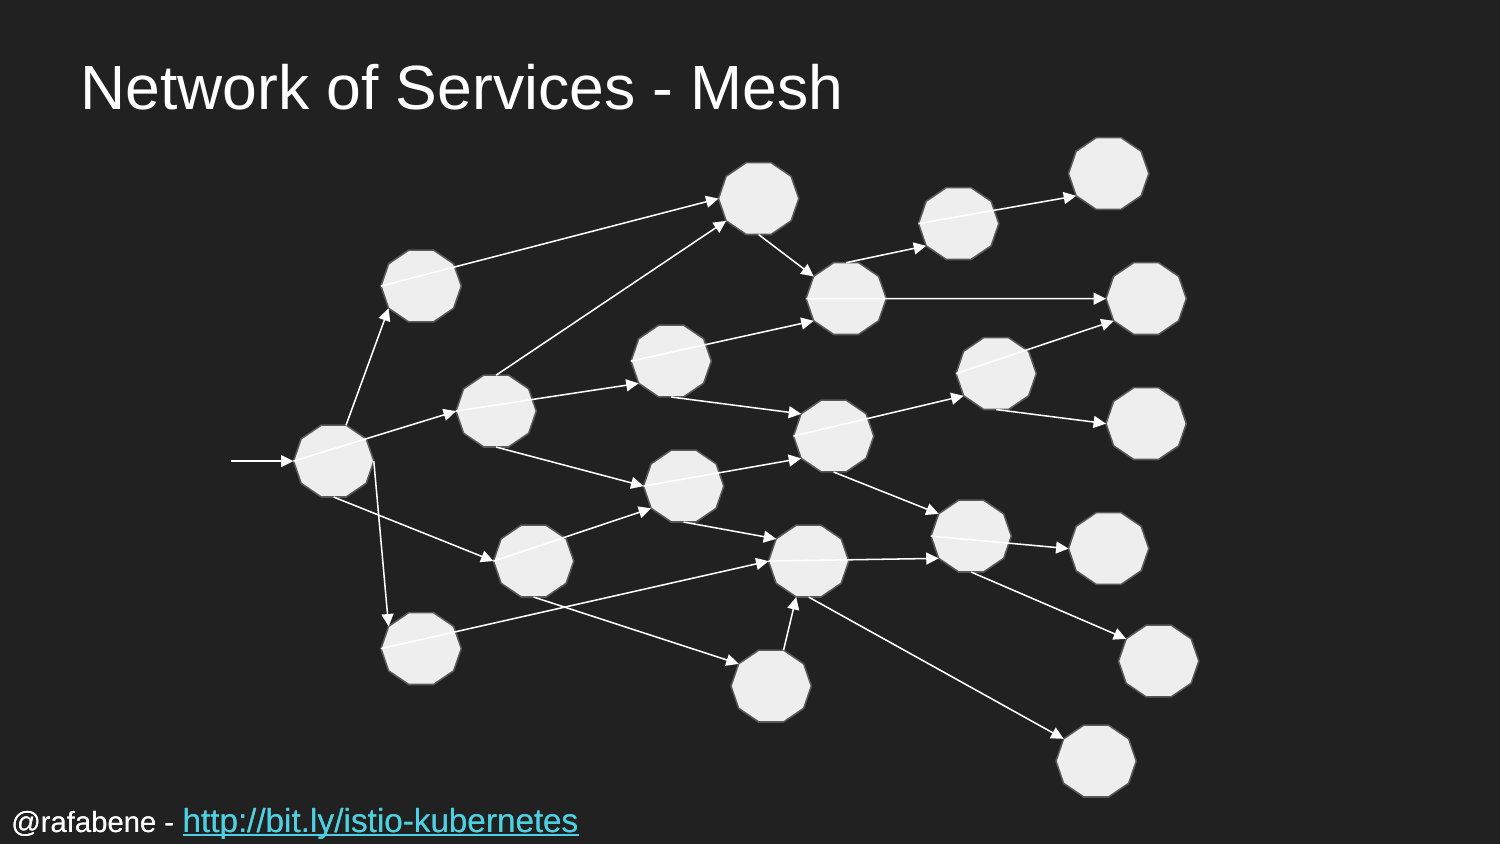

# Network of Services - Mesh

@rafabene - http://bit.ly/istio-kubernetes